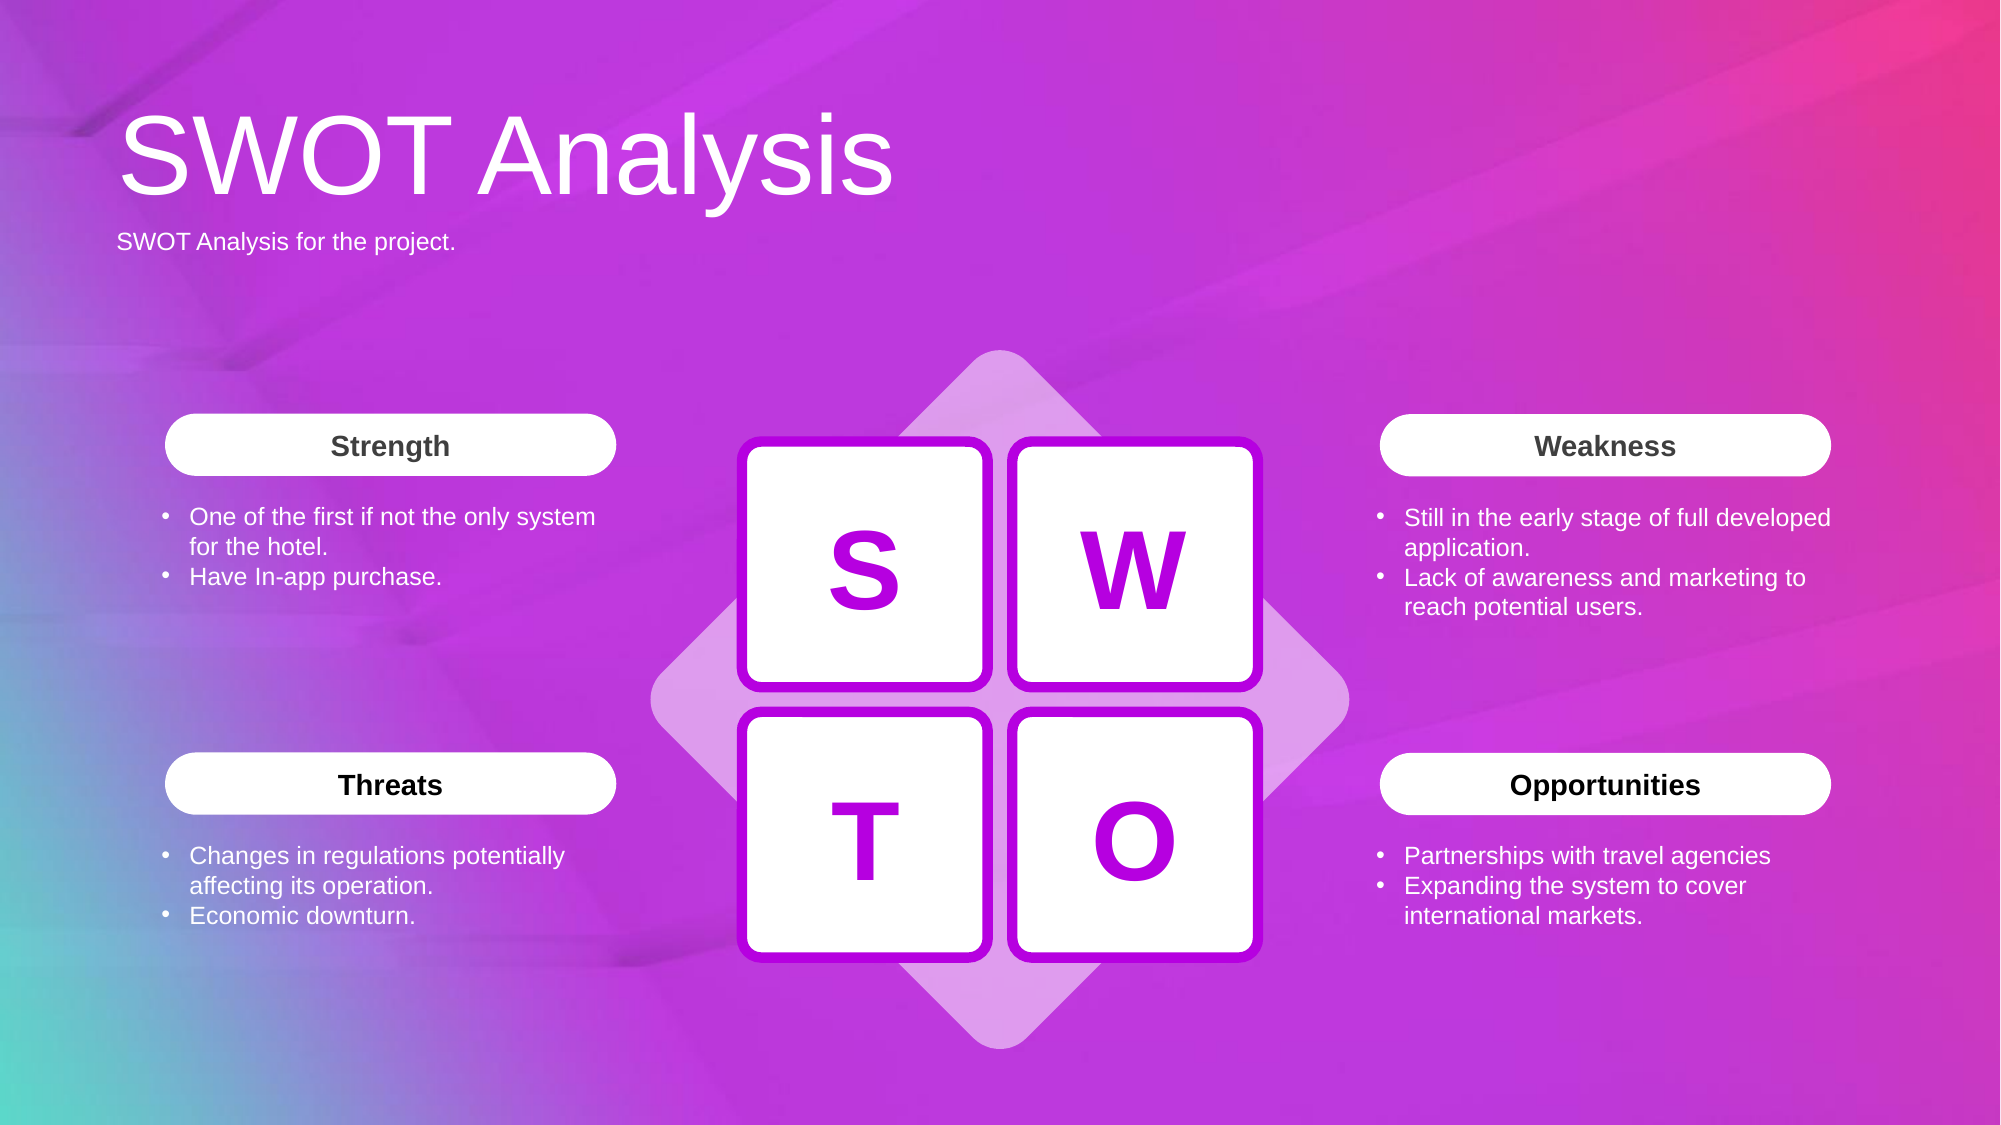

SWOT Analysis
SWOT Analysis for the project.

Strength
One of the first if not the only system for the hotel.
Have In-app purchase.

Weakness
Still in the early stage of full developed application.
Lack of awareness and marketing to reach potential users.

S
W

Threats
Changes in regulations potentially affecting its operation.
Economic downturn.

Opportunities
Partnerships with travel agencies
Expanding the system to cover international markets.
T
O